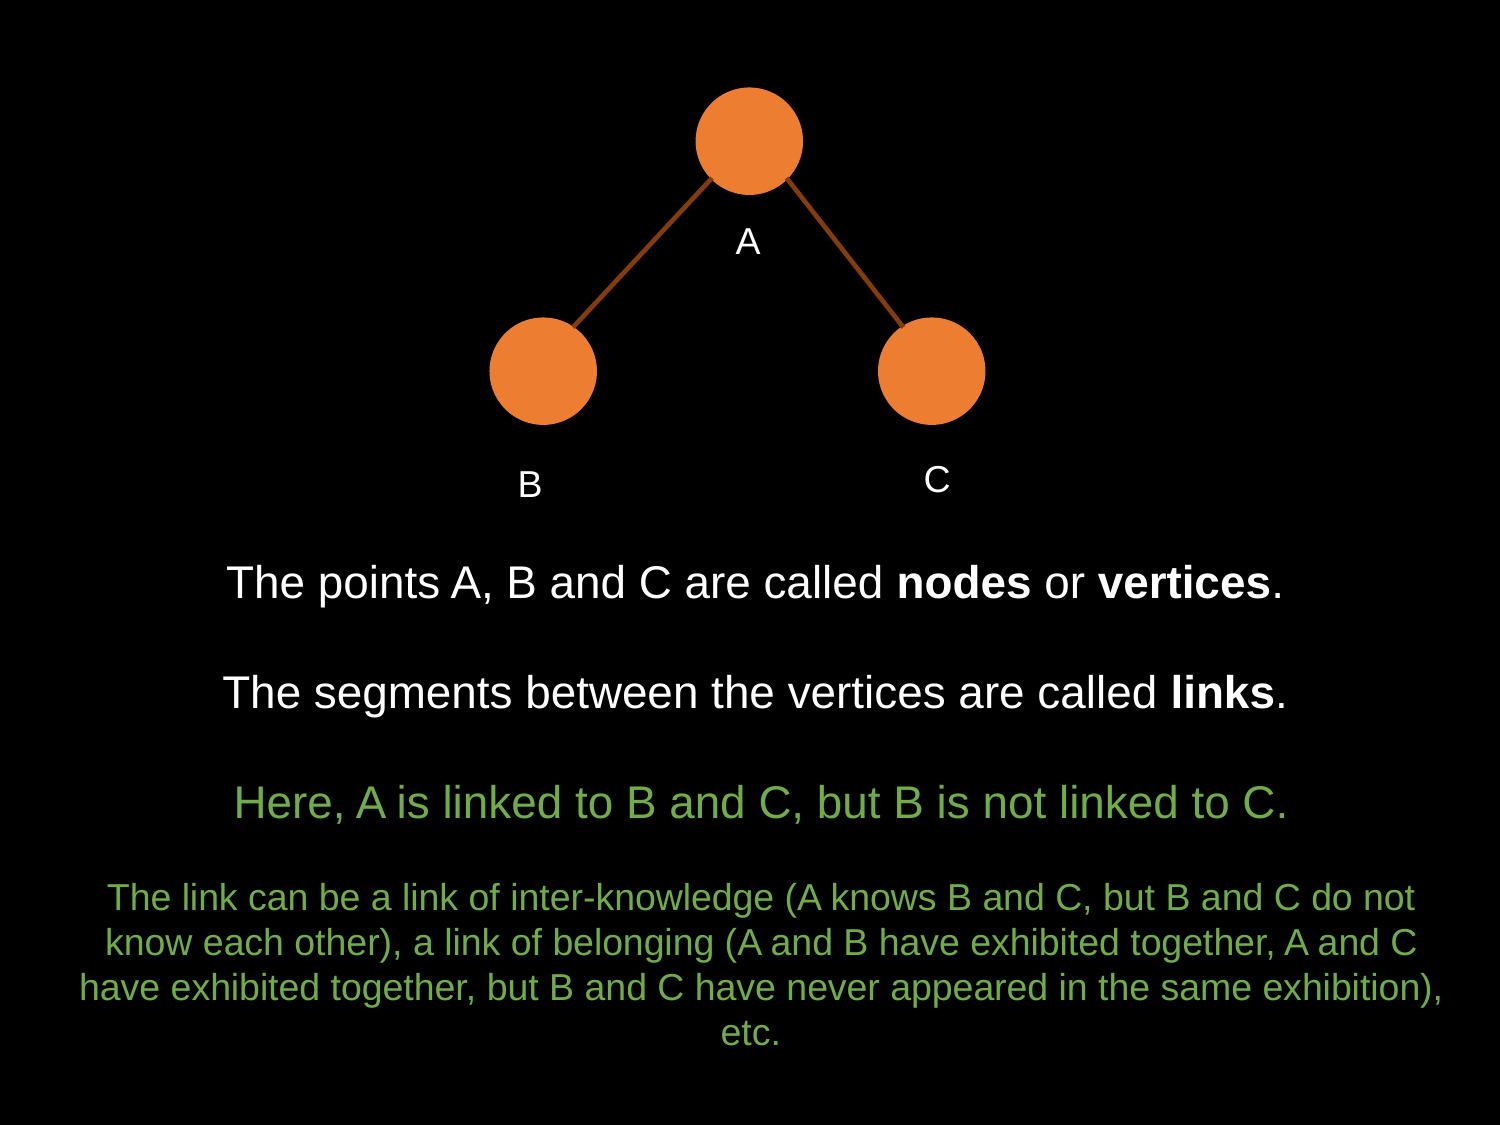

A

C
B
The points A, B and C are called nodes or vertices.

The segments between the vertices are called links.

Here, A is linked to B and C, but B is not linked to C.

The link can be a link of inter-knowledge (A knows B and C, but B and C do not know each other), a link of belonging (A and B have exhibited together, A and C have exhibited together, but B and C have never appeared in the same exhibition), etc.